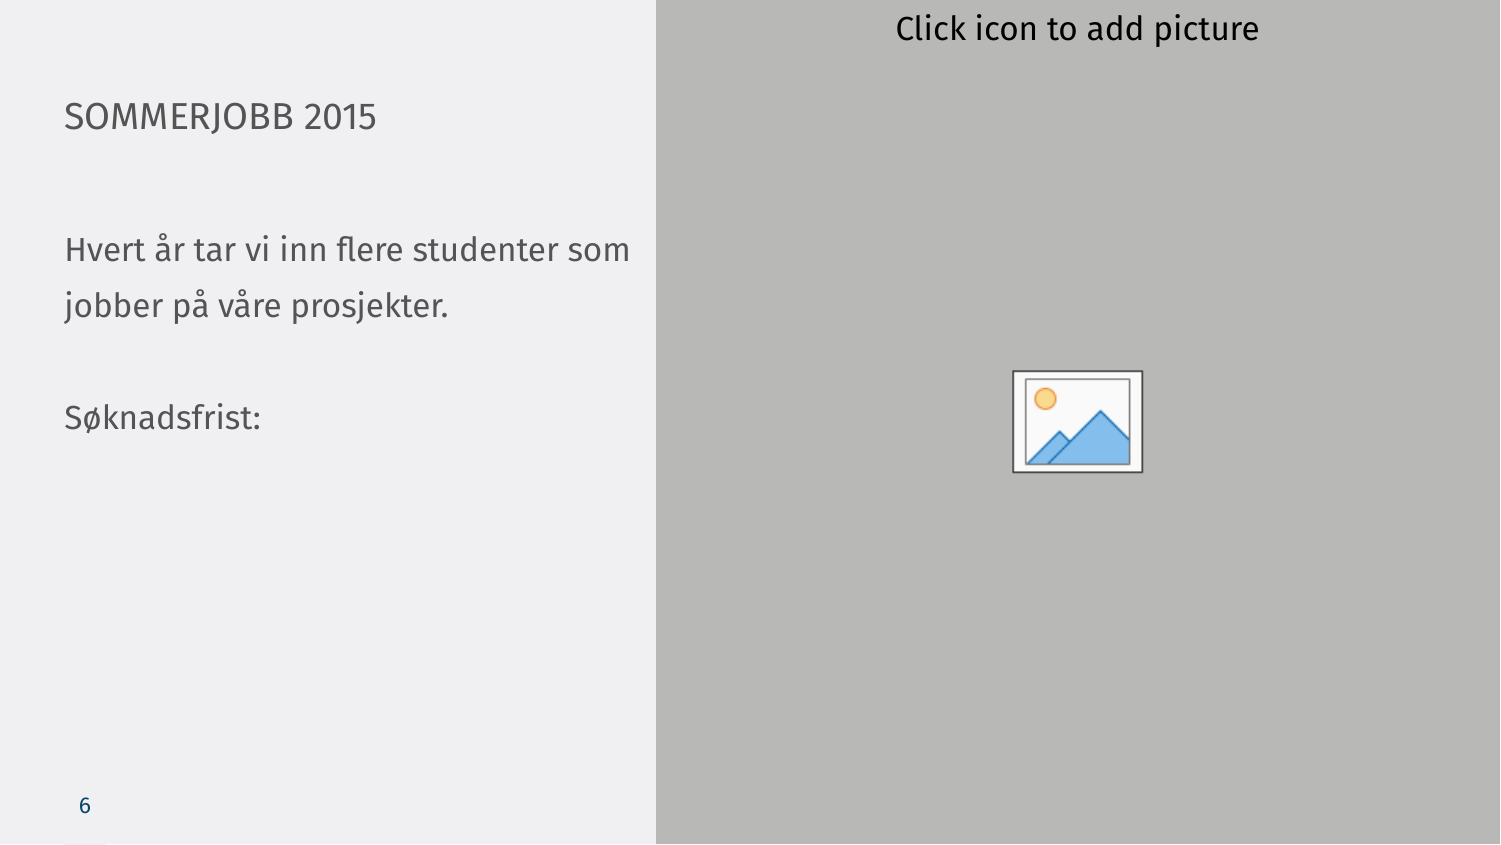

# SommerJobb 2015
Hvert år tar vi inn flere studenter som jobber på våre prosjekter.

Søknadsfrist:

6